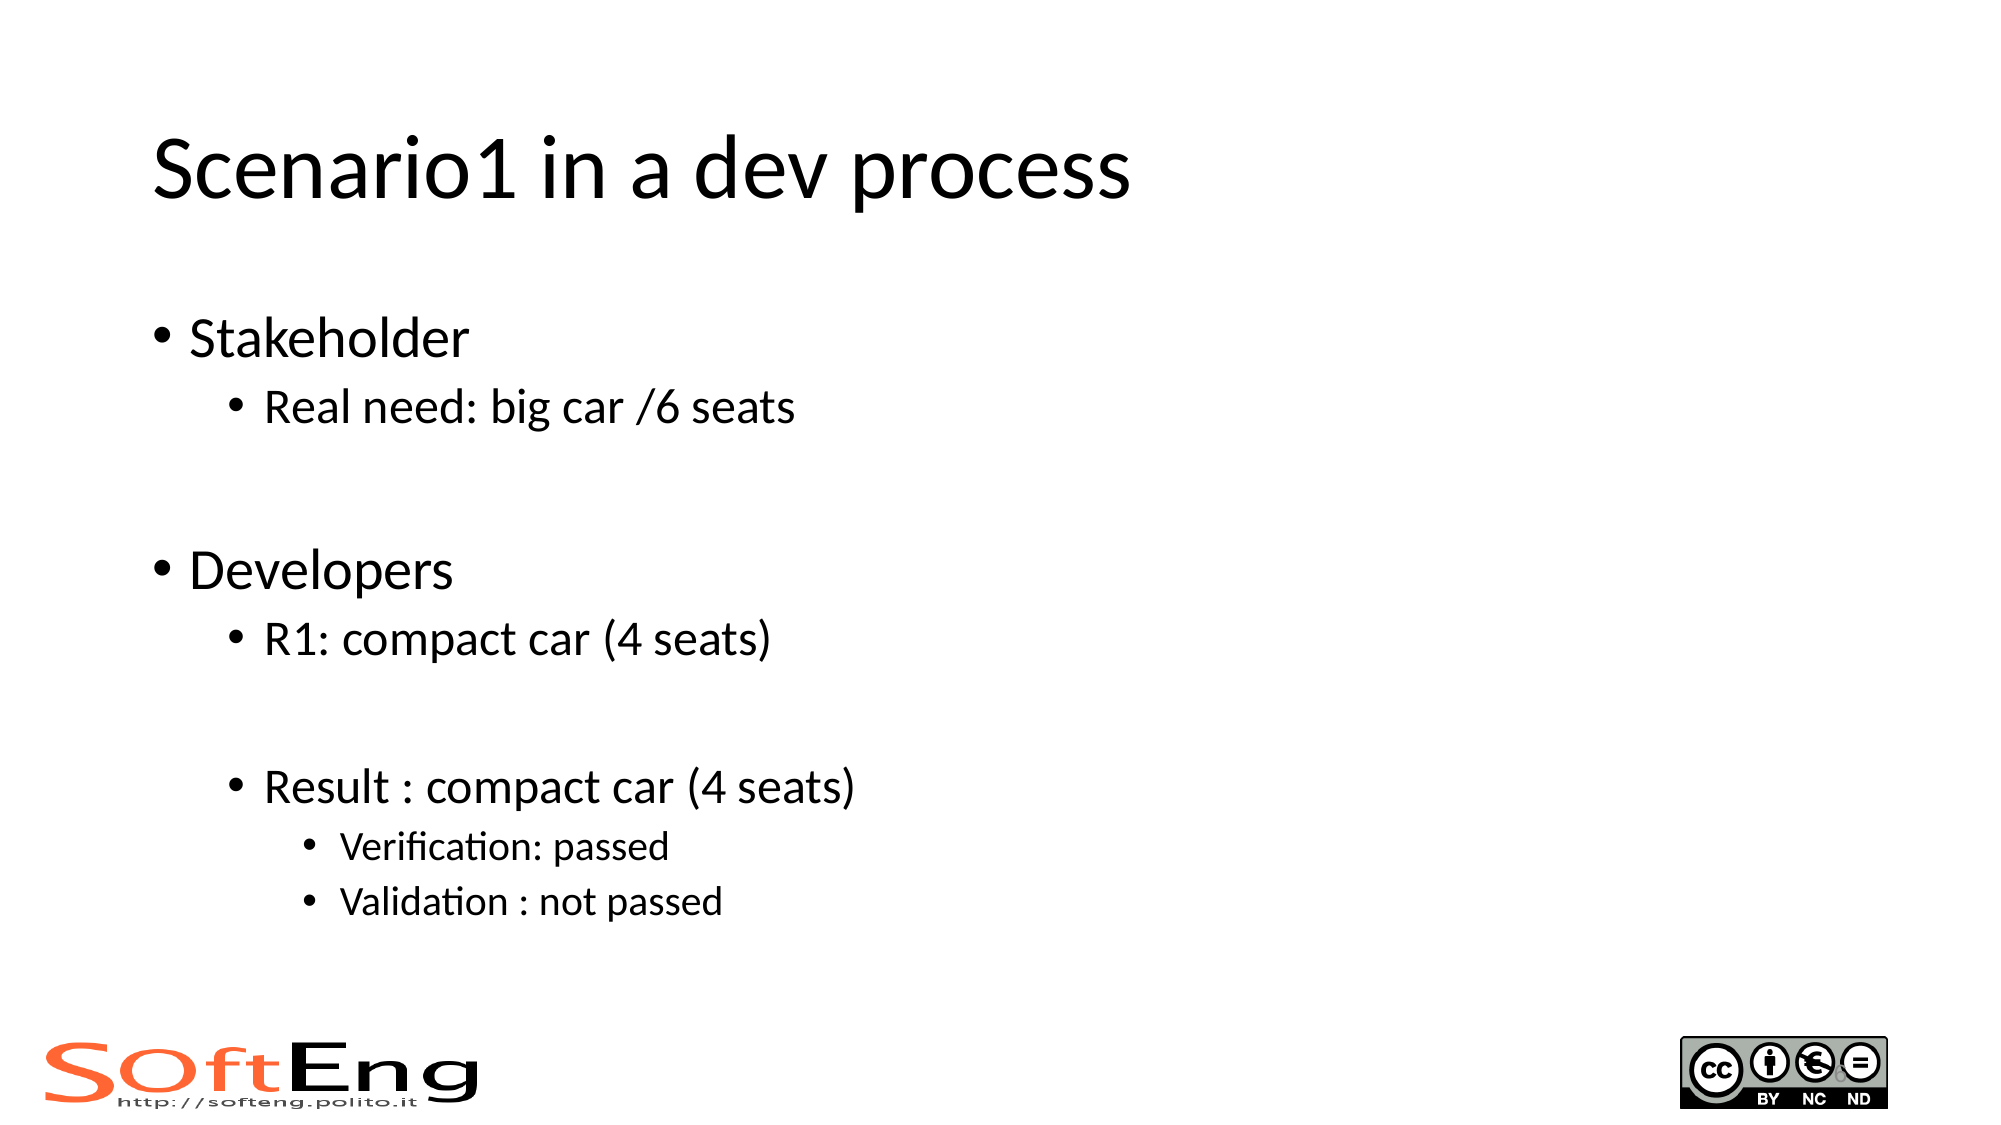

# Scenario1 in a dev process
Stakeholder
Real need: big car /6 seats

Developers
R1: compact car (4 seats)

Result : compact car (4 seats)
Verification: passed
Validation : not passed
6